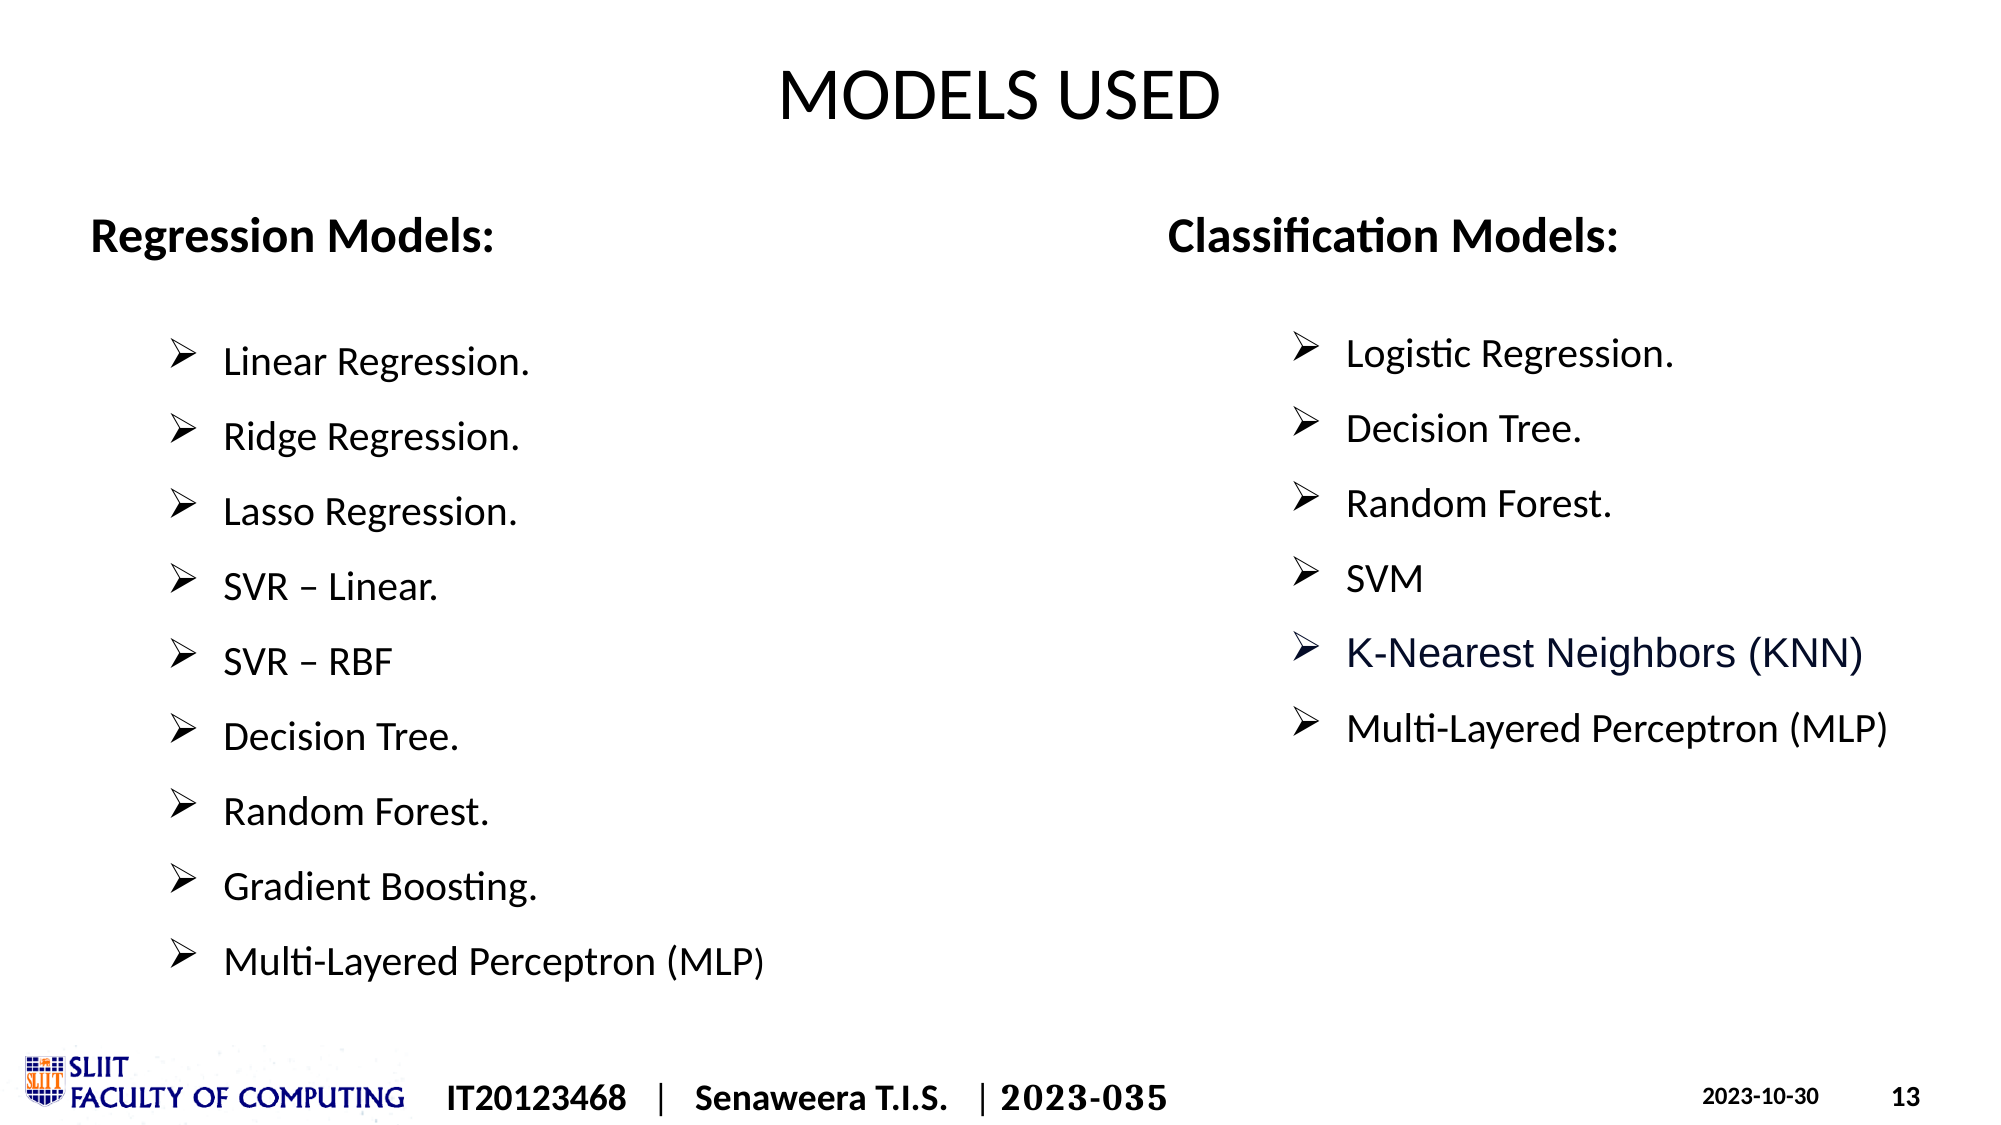

MODELS USED
Classification Models:
Regression Models:
Logistic Regression.
Decision Tree.
Random Forest.
SVM
K-Nearest Neighbors (KNN)
Multi-Layered Perceptron (MLP)
Linear Regression.
Ridge Regression.
Lasso Regression.
SVR – Linear.
SVR – RBF
Decision Tree.
Random Forest.
Gradient Boosting.
Multi-Layered Perceptron (MLP)
IT20123468   |   Senaweera T.I.S.   | 2023-035